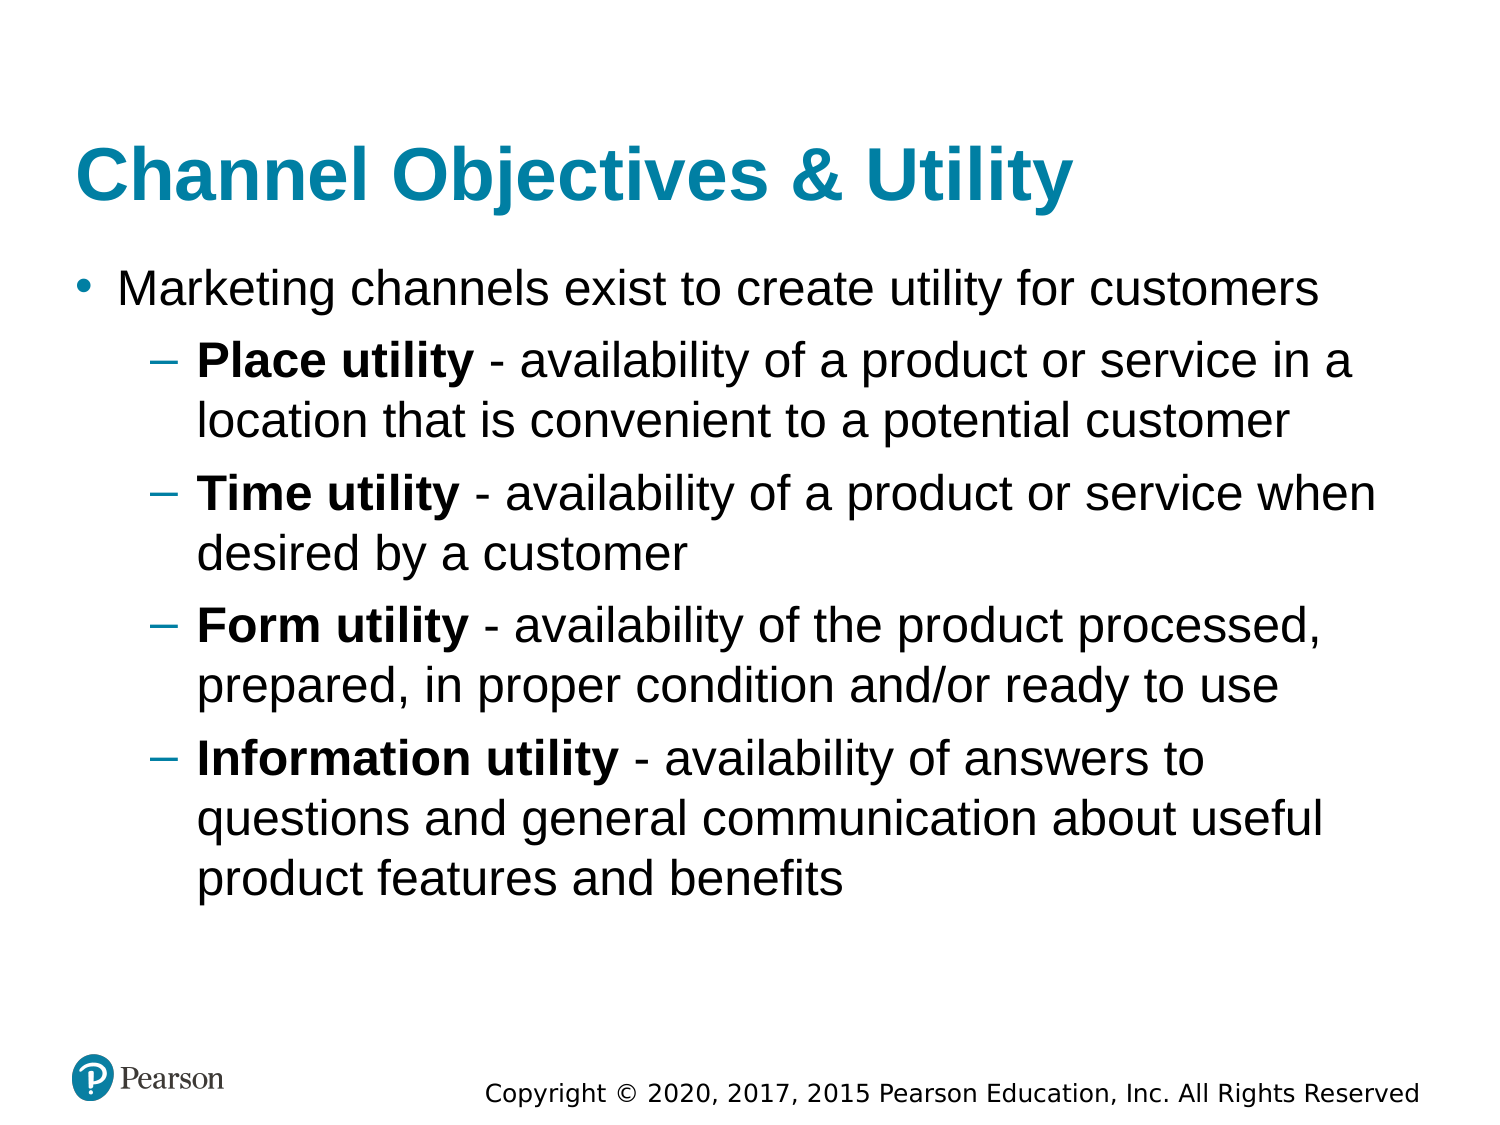

# Channel Objectives & Utility
Marketing channels exist to create utility for customers
Place utility - availability of a product or service in a location that is convenient to a potential customer
Time utility - availability of a product or service when desired by a customer
Form utility - availability of the product processed, prepared, in proper condition and/or ready to use
Information utility - availability of answers to questions and general communication about useful product features and benefits